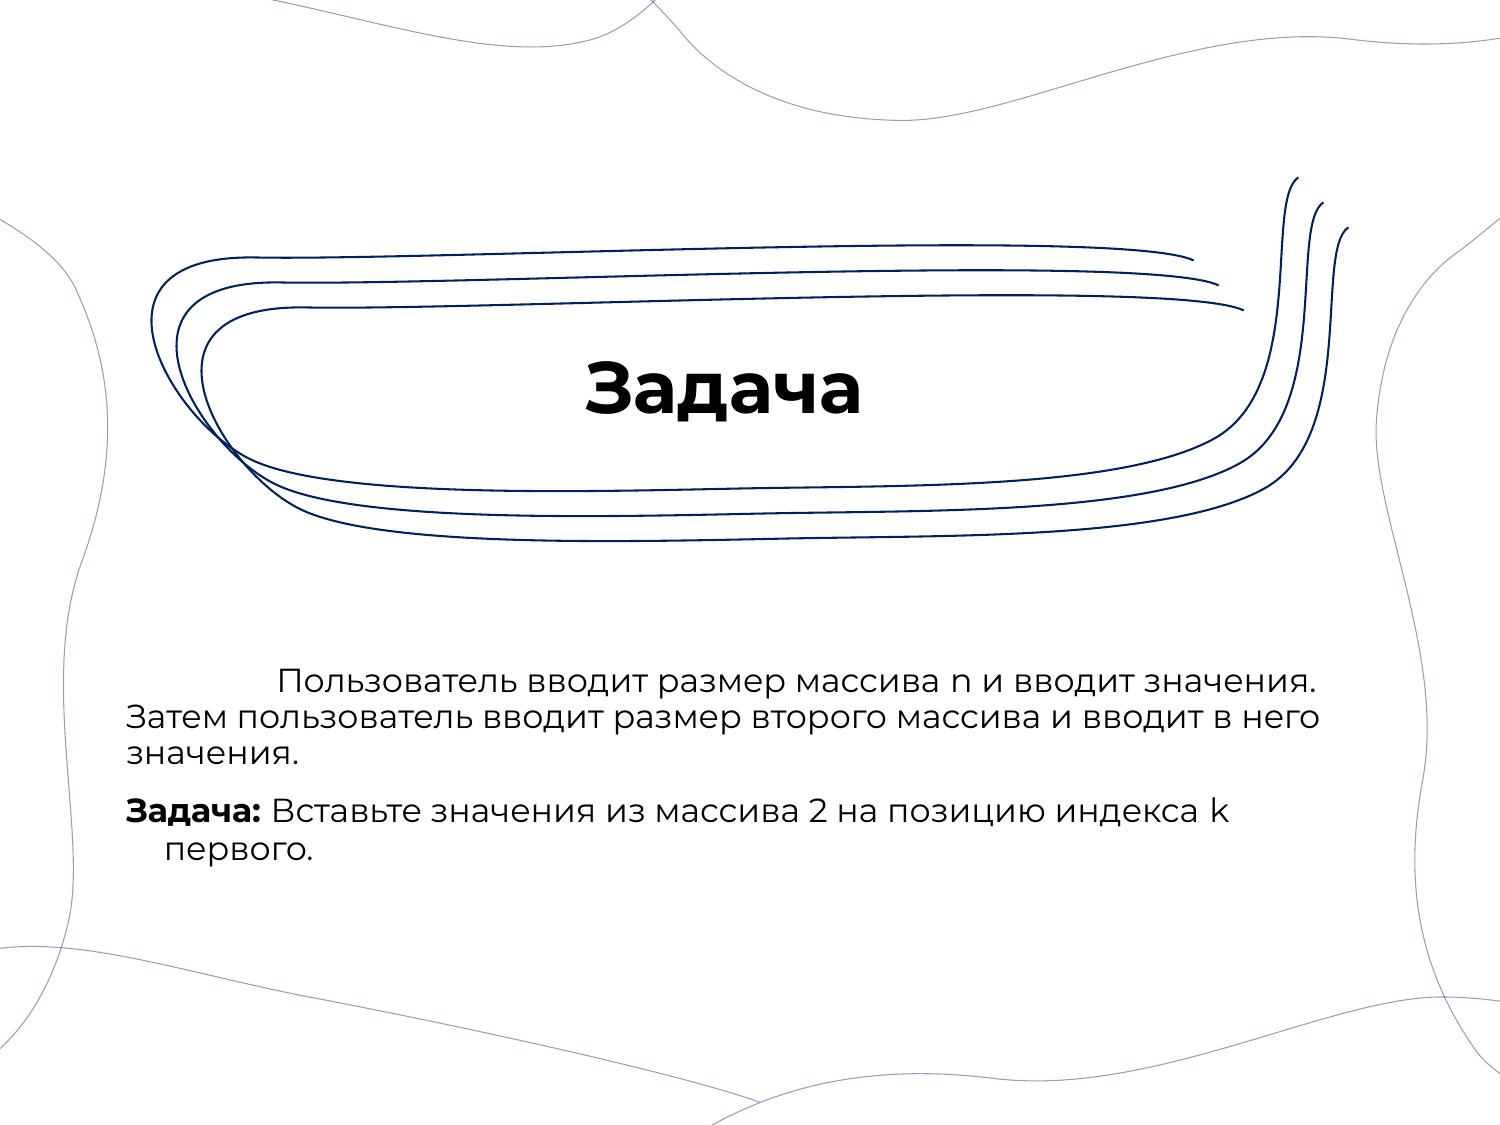

# Задача

	Пользователь вводит размер массива n и вводит значения. Затем пользователь вводит размер второго массива и вводит в него значения.
Задача: Вставьте значения из массива 2 на позицию индекса k первого.